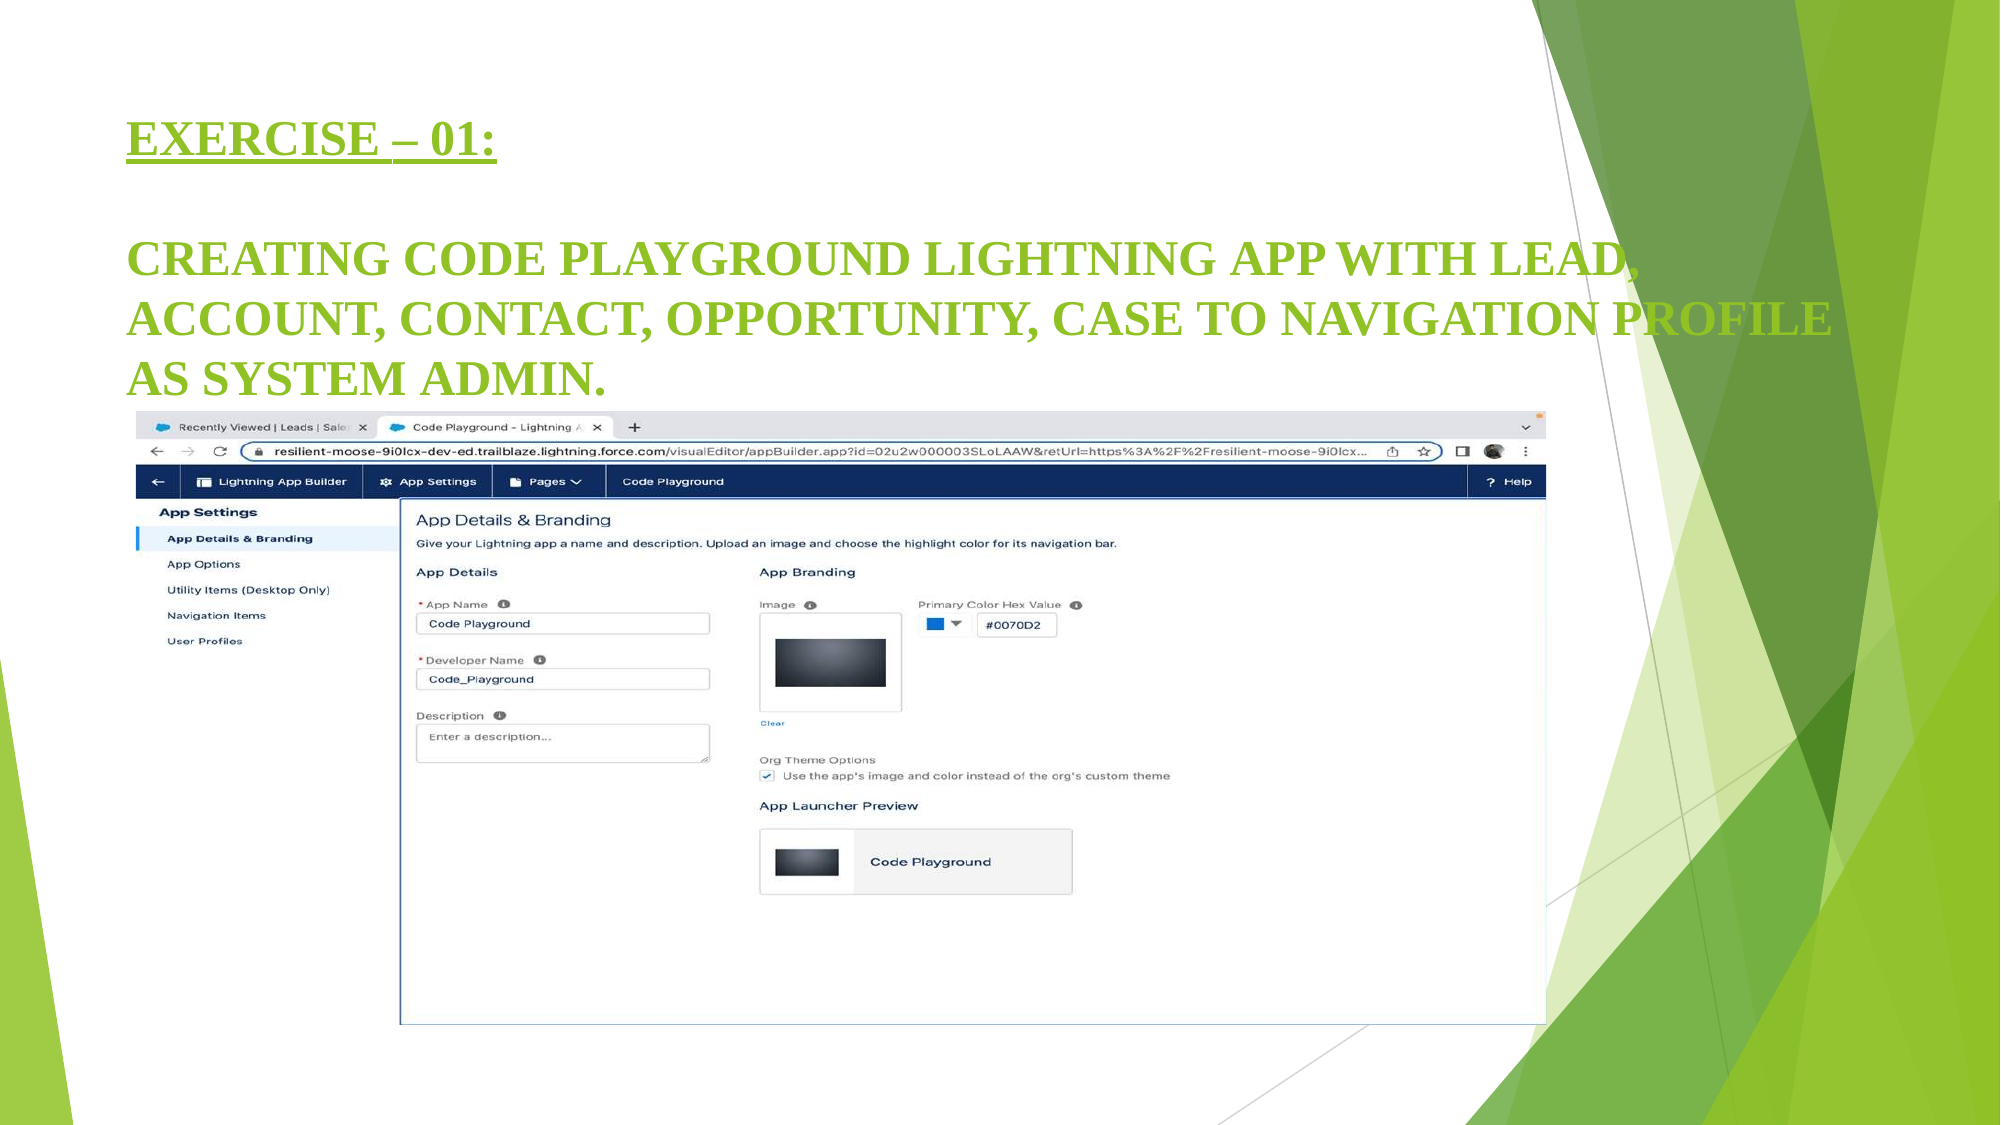

# EXERCISE – 01:
CREATING CODE PLAYGROUND LIGHTNING APP WITH LEAD,  ACCOUNT, CONTACT, OPPORTUNITY, CASE TO NAVIGATION PROFILE  AS SYSTEM ADMIN.